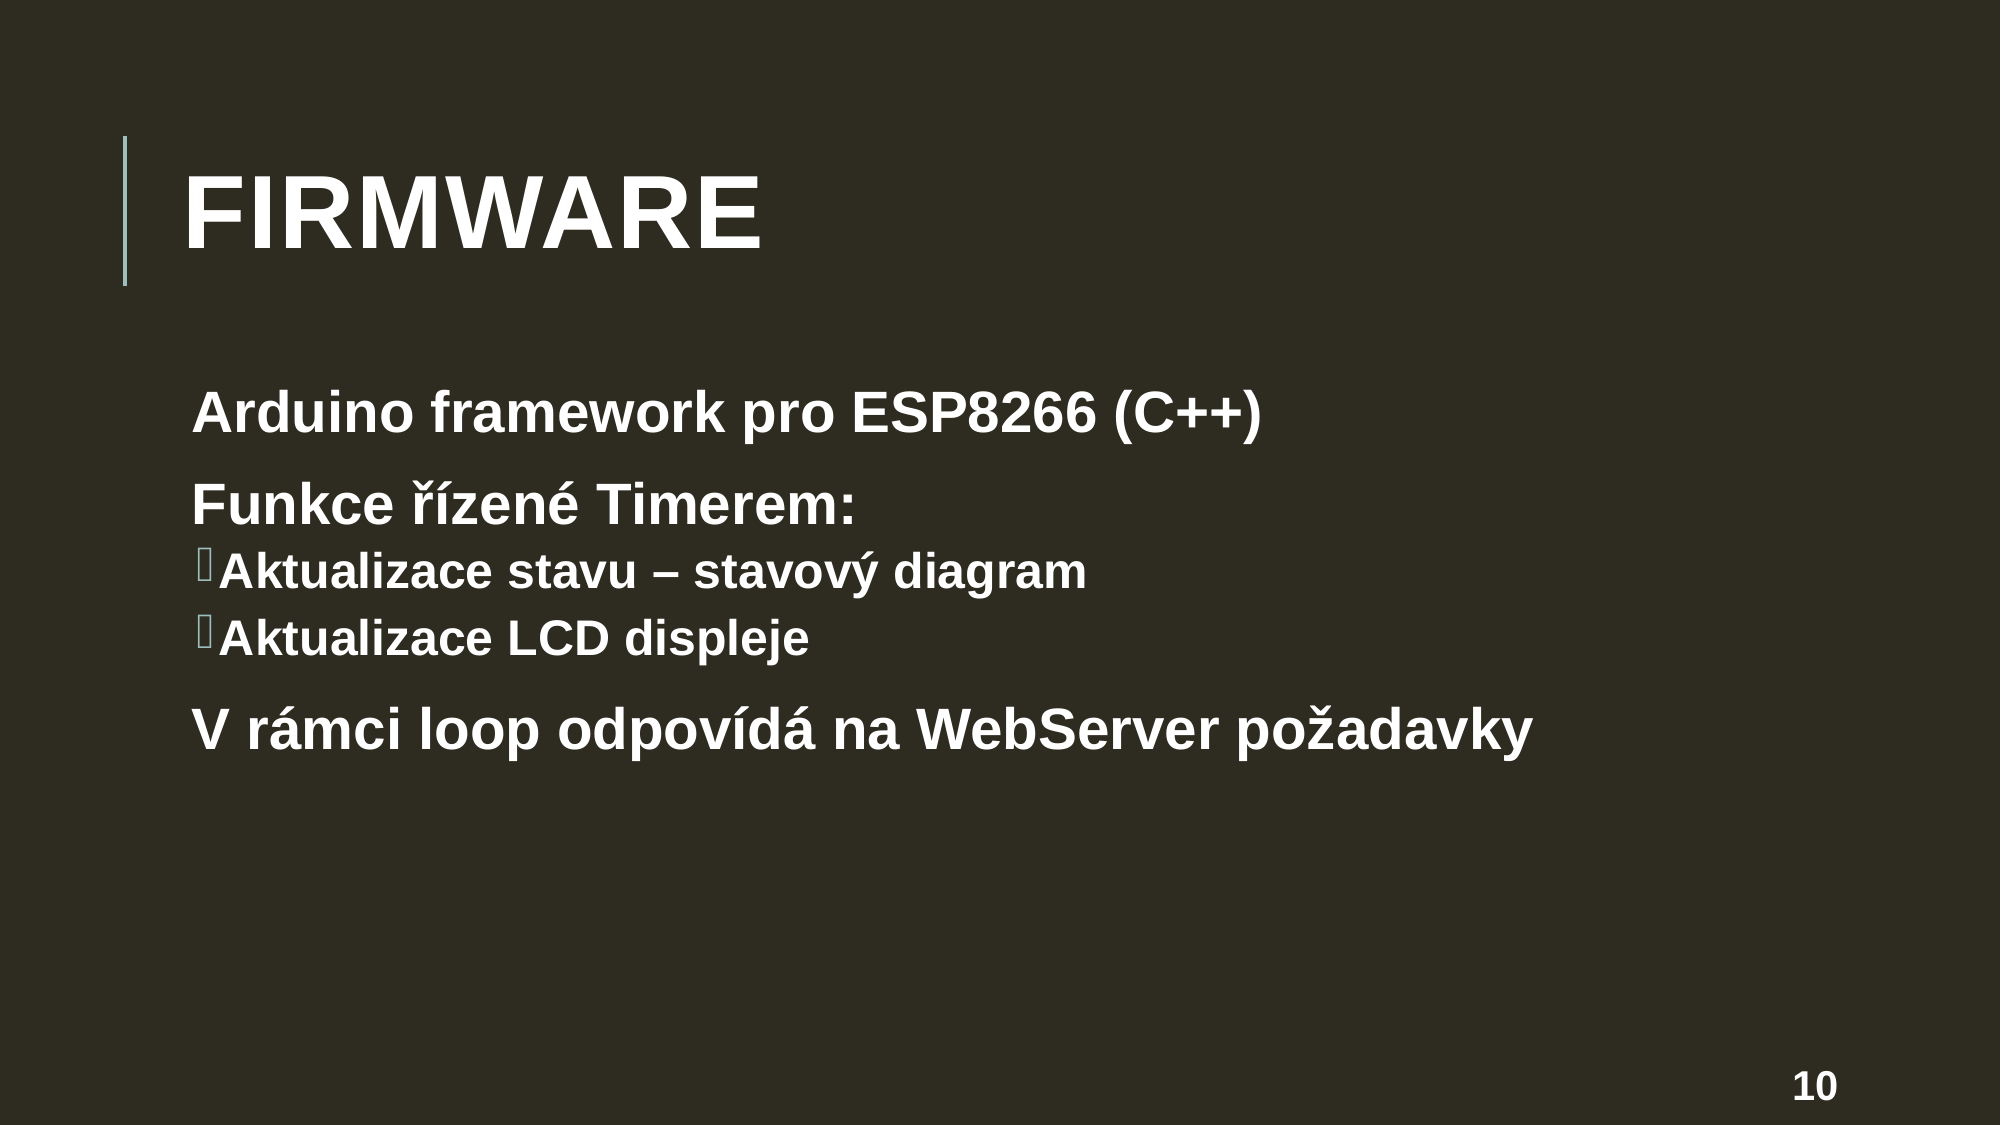

# Firmware
Arduino framework pro ESP8266 (C++)
Funkce řízené Timerem:
Aktualizace stavu – stavový diagram
Aktualizace LCD displeje
V rámci loop odpovídá na WebServer požadavky
10